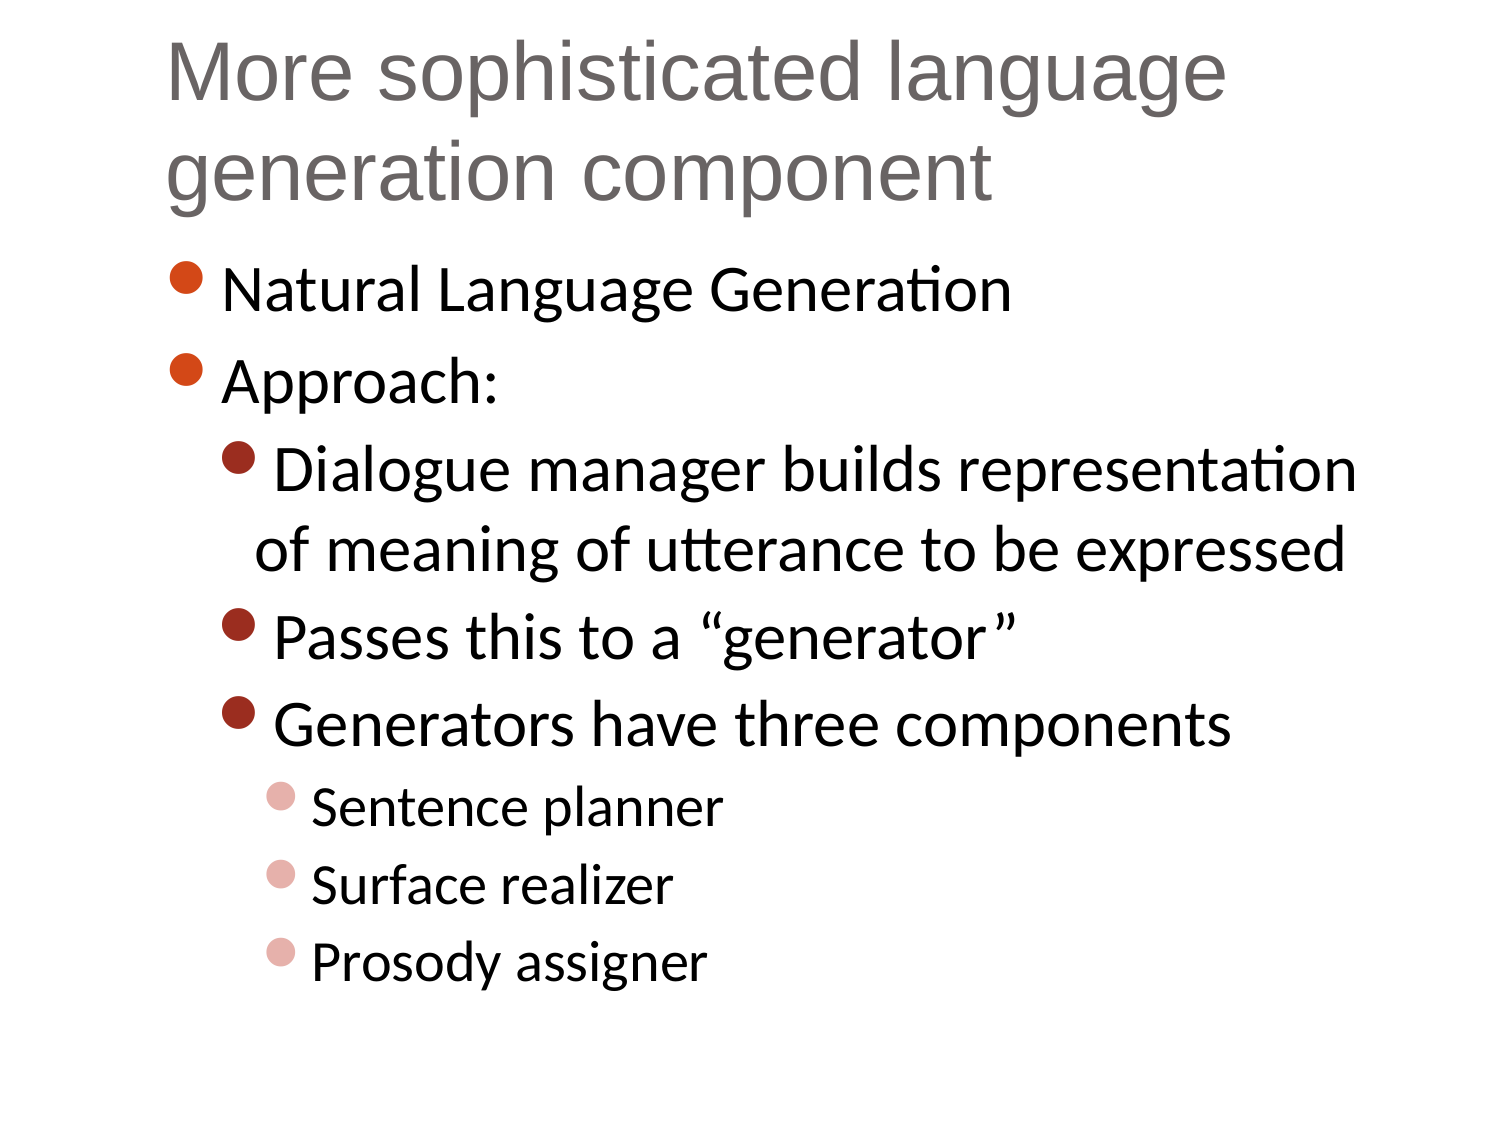

# More sophisticated language generation component
Natural Language Generation
Approach:
Dialogue manager builds representation of meaning of utterance to be expressed
Passes this to a “generator”
Generators have three components
Sentence planner
Surface realizer
Prosody assigner